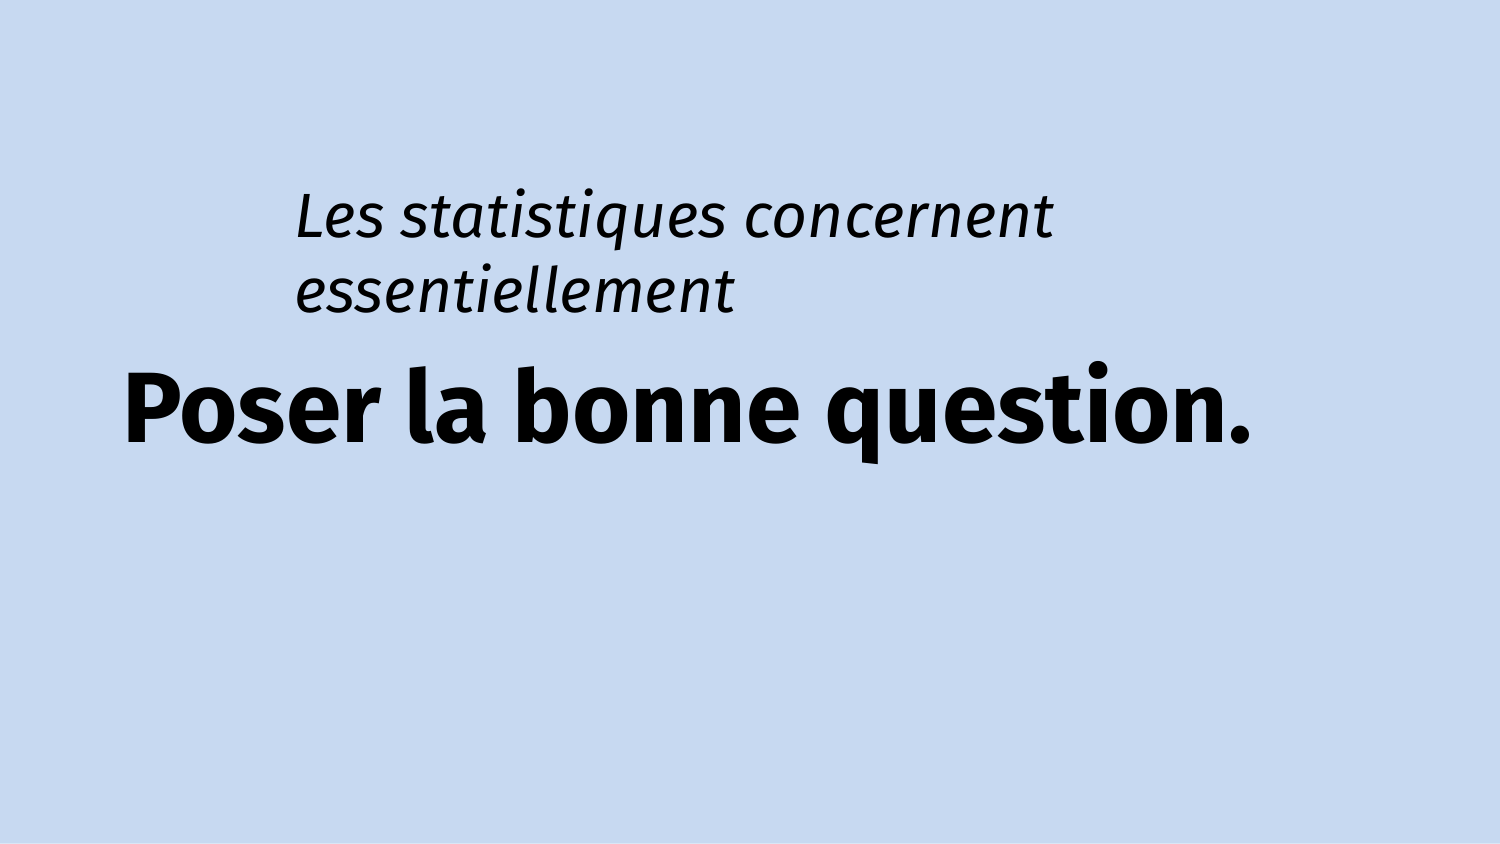

Les statistiques concernent essentiellement
Poser la bonne question.